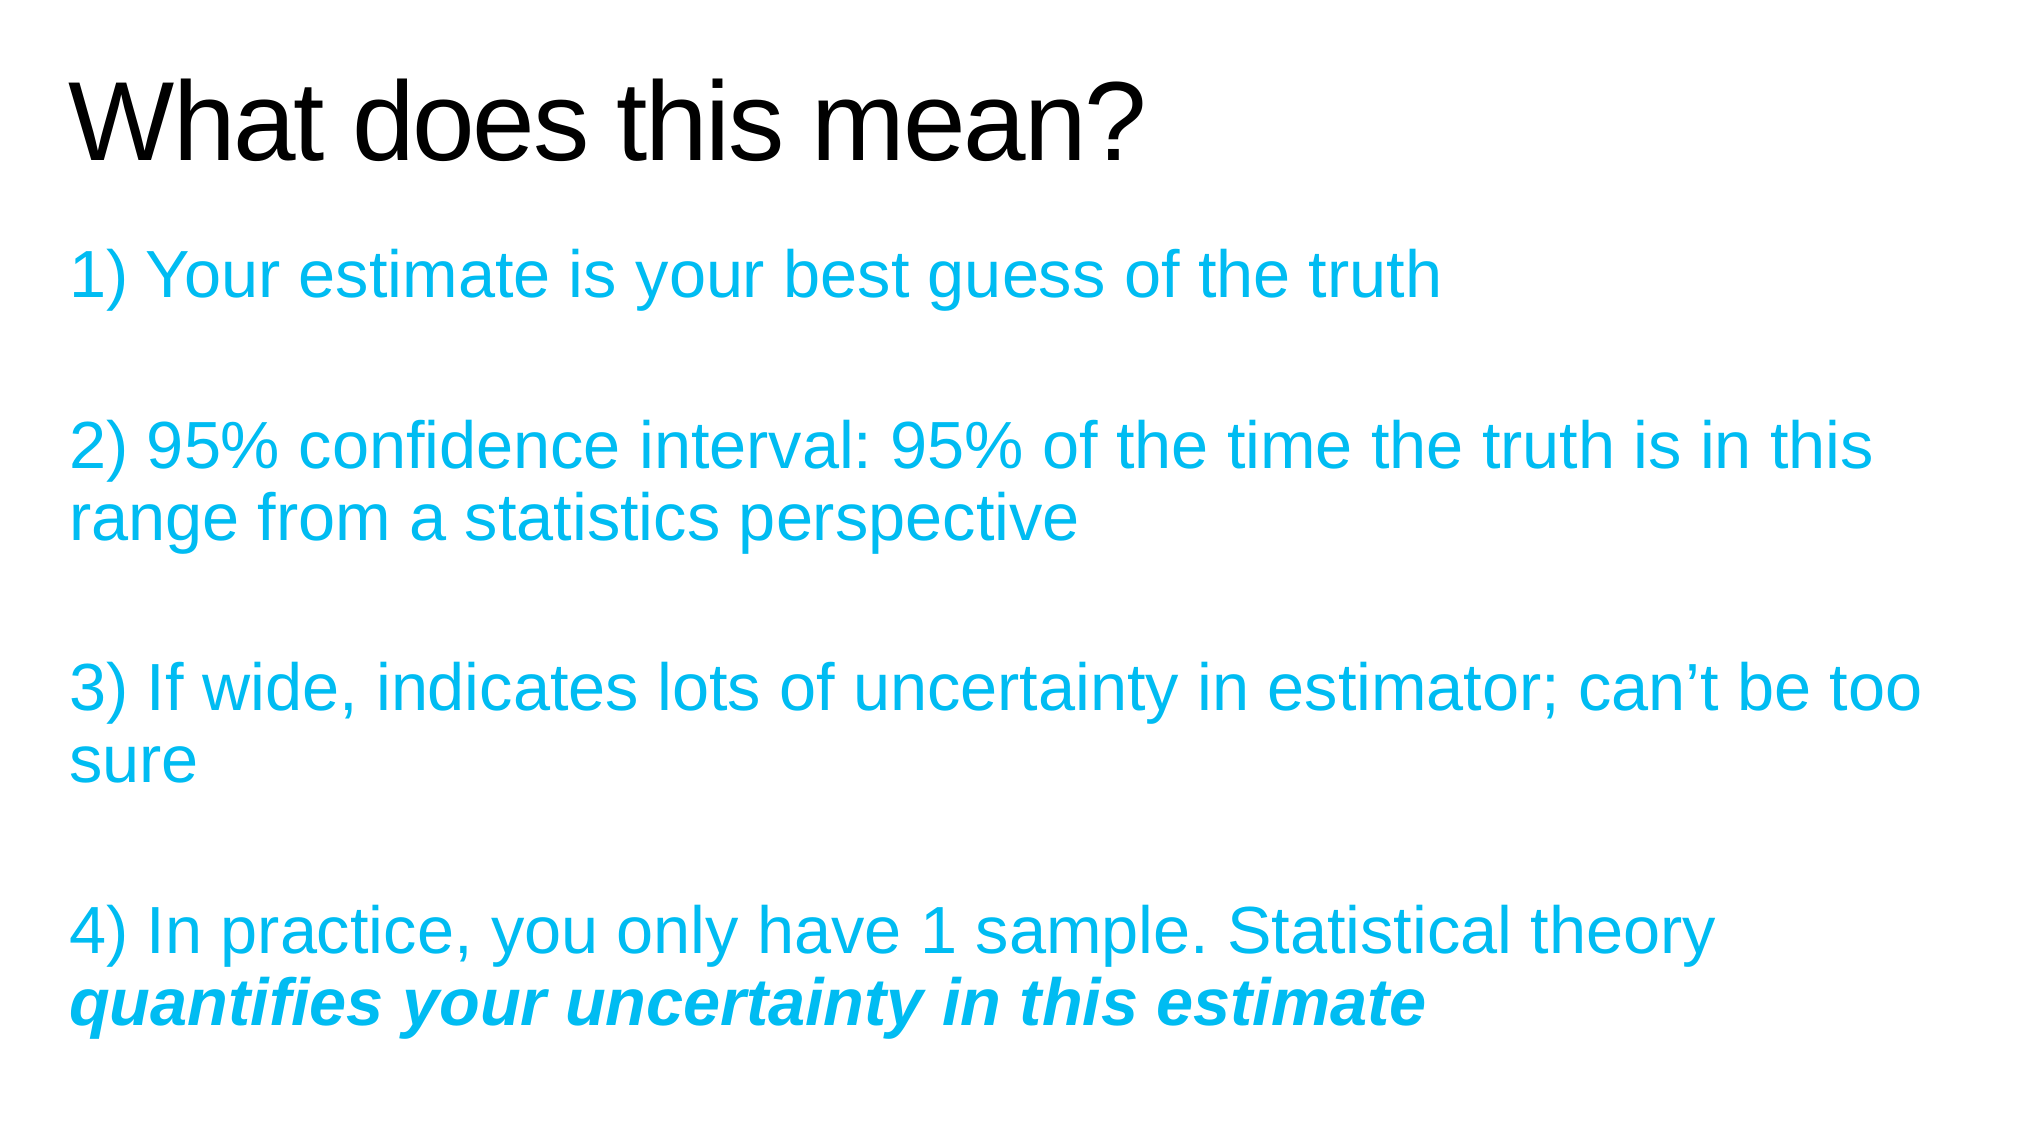

# What does this mean?

1) Your estimate is your best guess of the truth

2) 95% confidence interval: 95% of the time the truth is in this range from a statistics perspective

3) If wide, indicates lots of uncertainty in estimator; can’t be too sure

4) In practice, you only have 1 sample. Statistical theory quantifies your uncertainty in this estimate